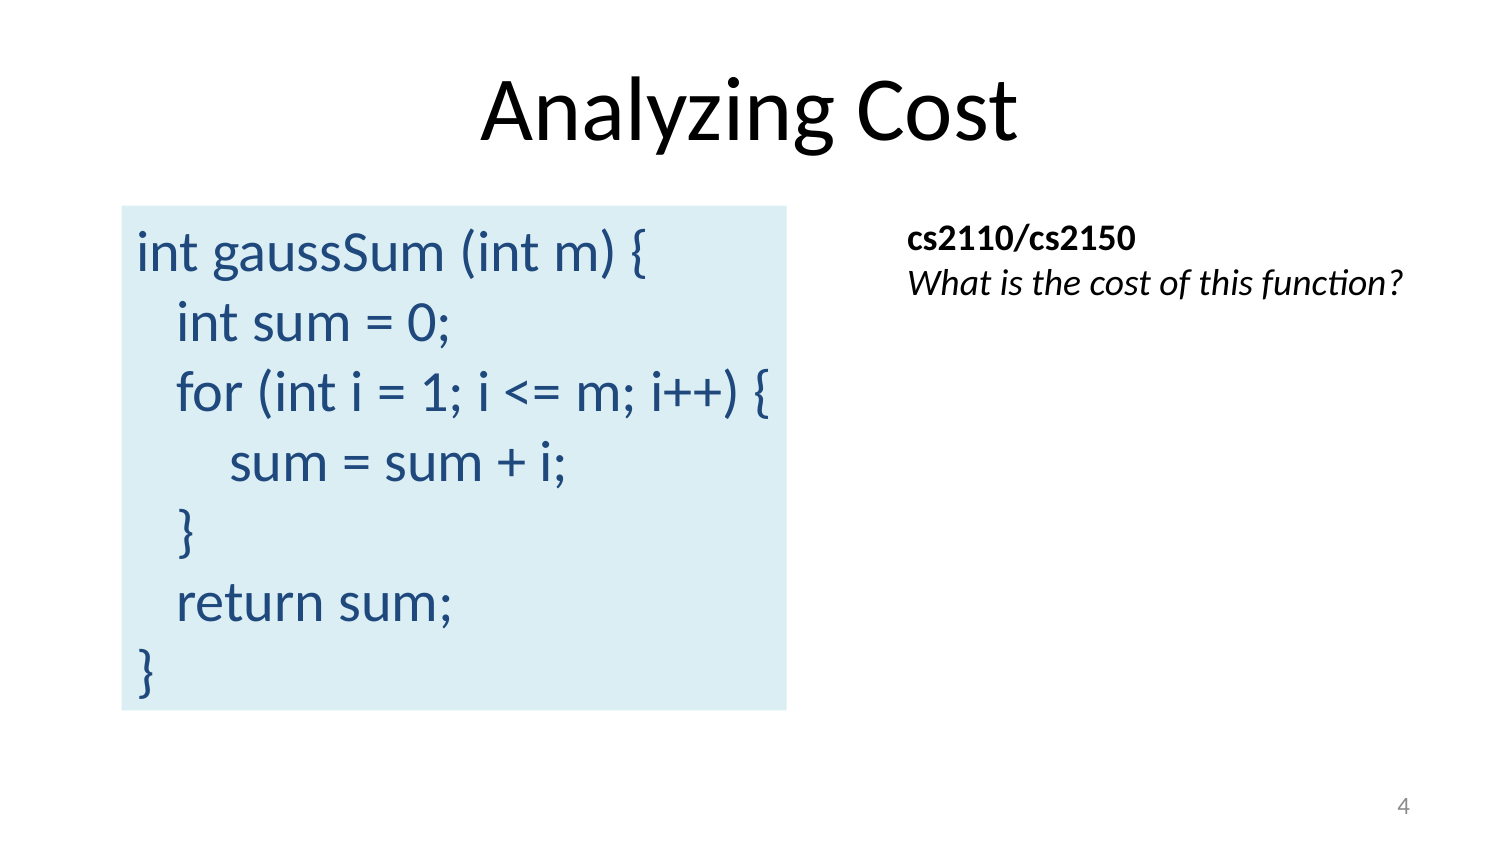

# Analyzing Cost
int gaussSum (int m) {
   int sum = 0;
   for (int i = 1; i <= m; i++) {
       sum = sum + i;
   }
   return sum;
}
cs2110/cs2150
What is the cost of this function?
4